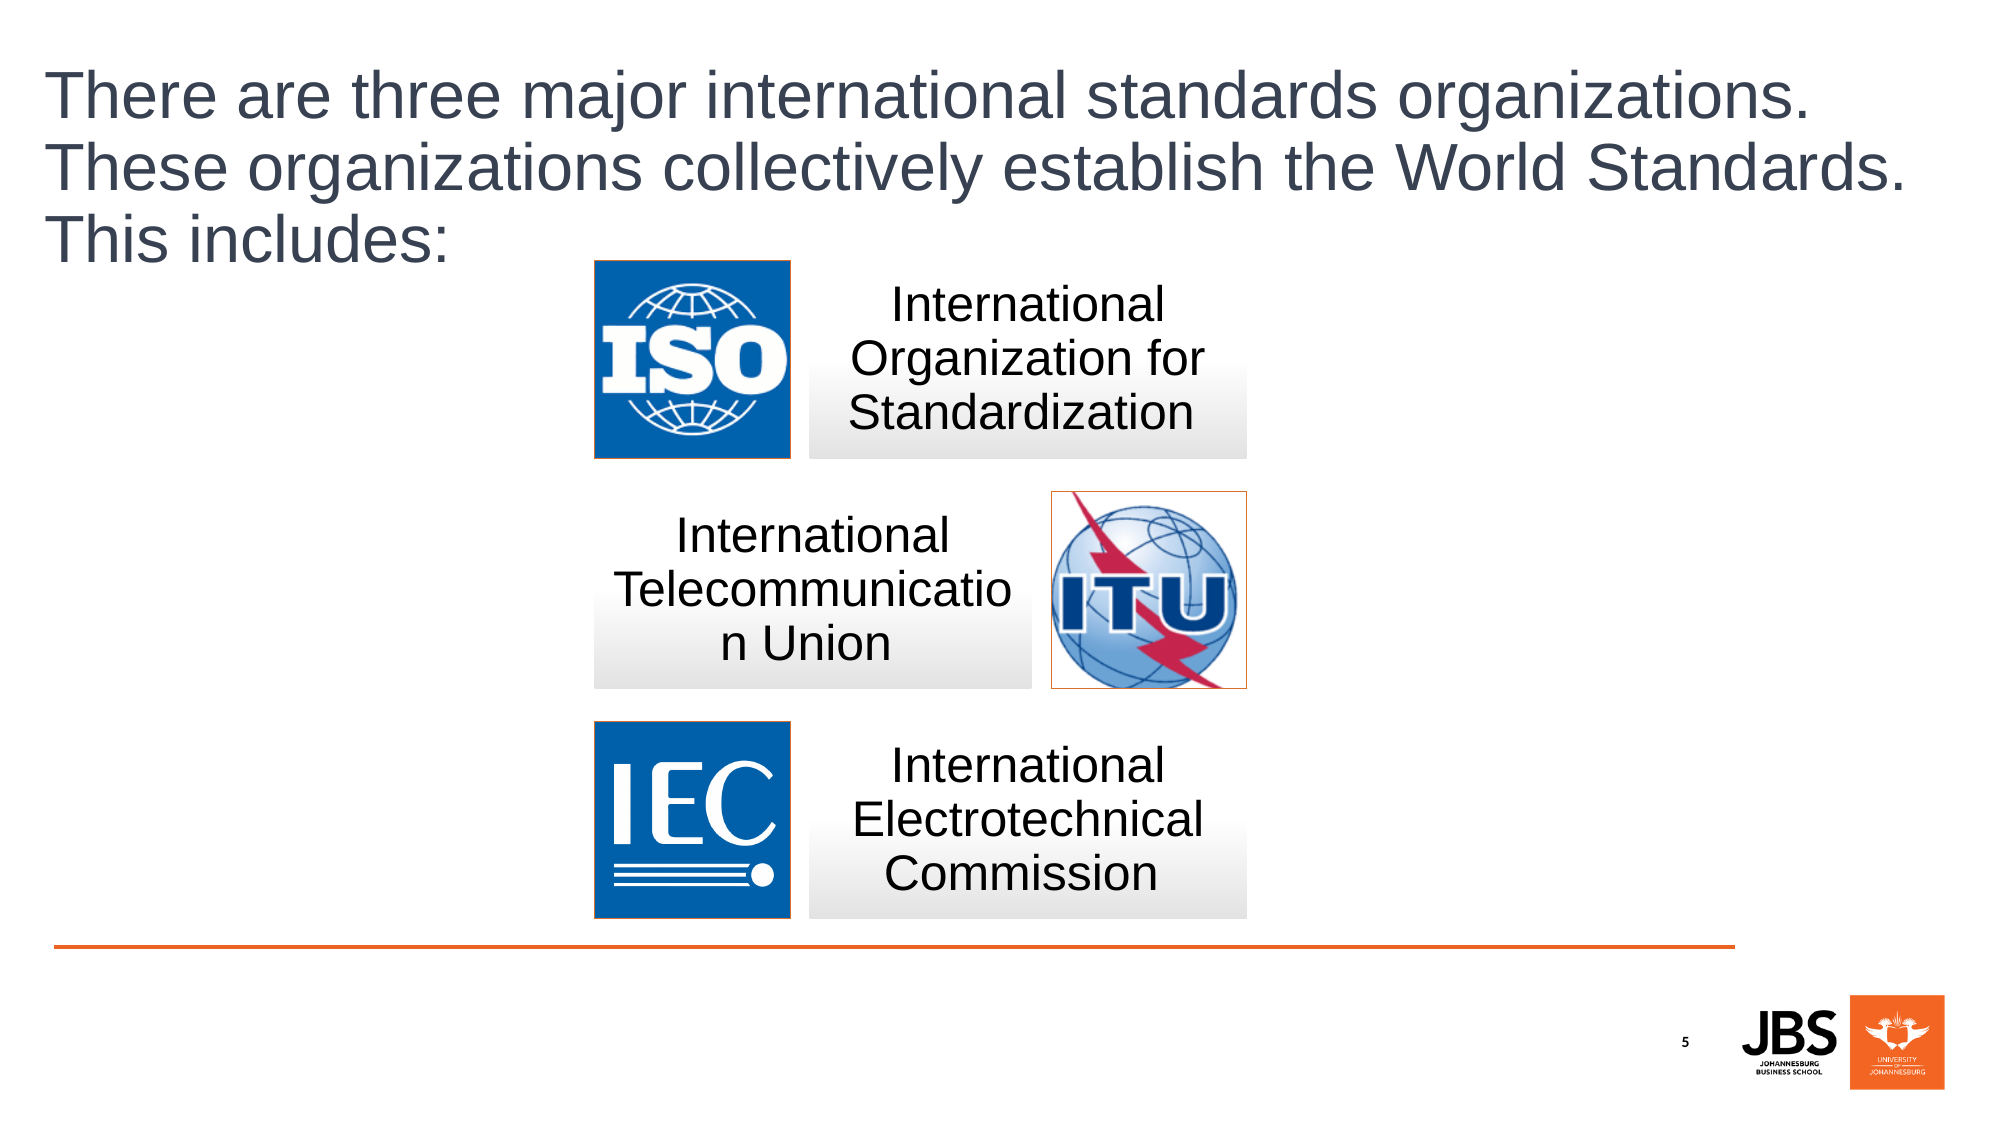

# There are three major international standards organizations. These organizations collectively establish the World Standards. This includes:

International Organization for Standardization
International Telecommunication Union
International Electrotechnical Commission